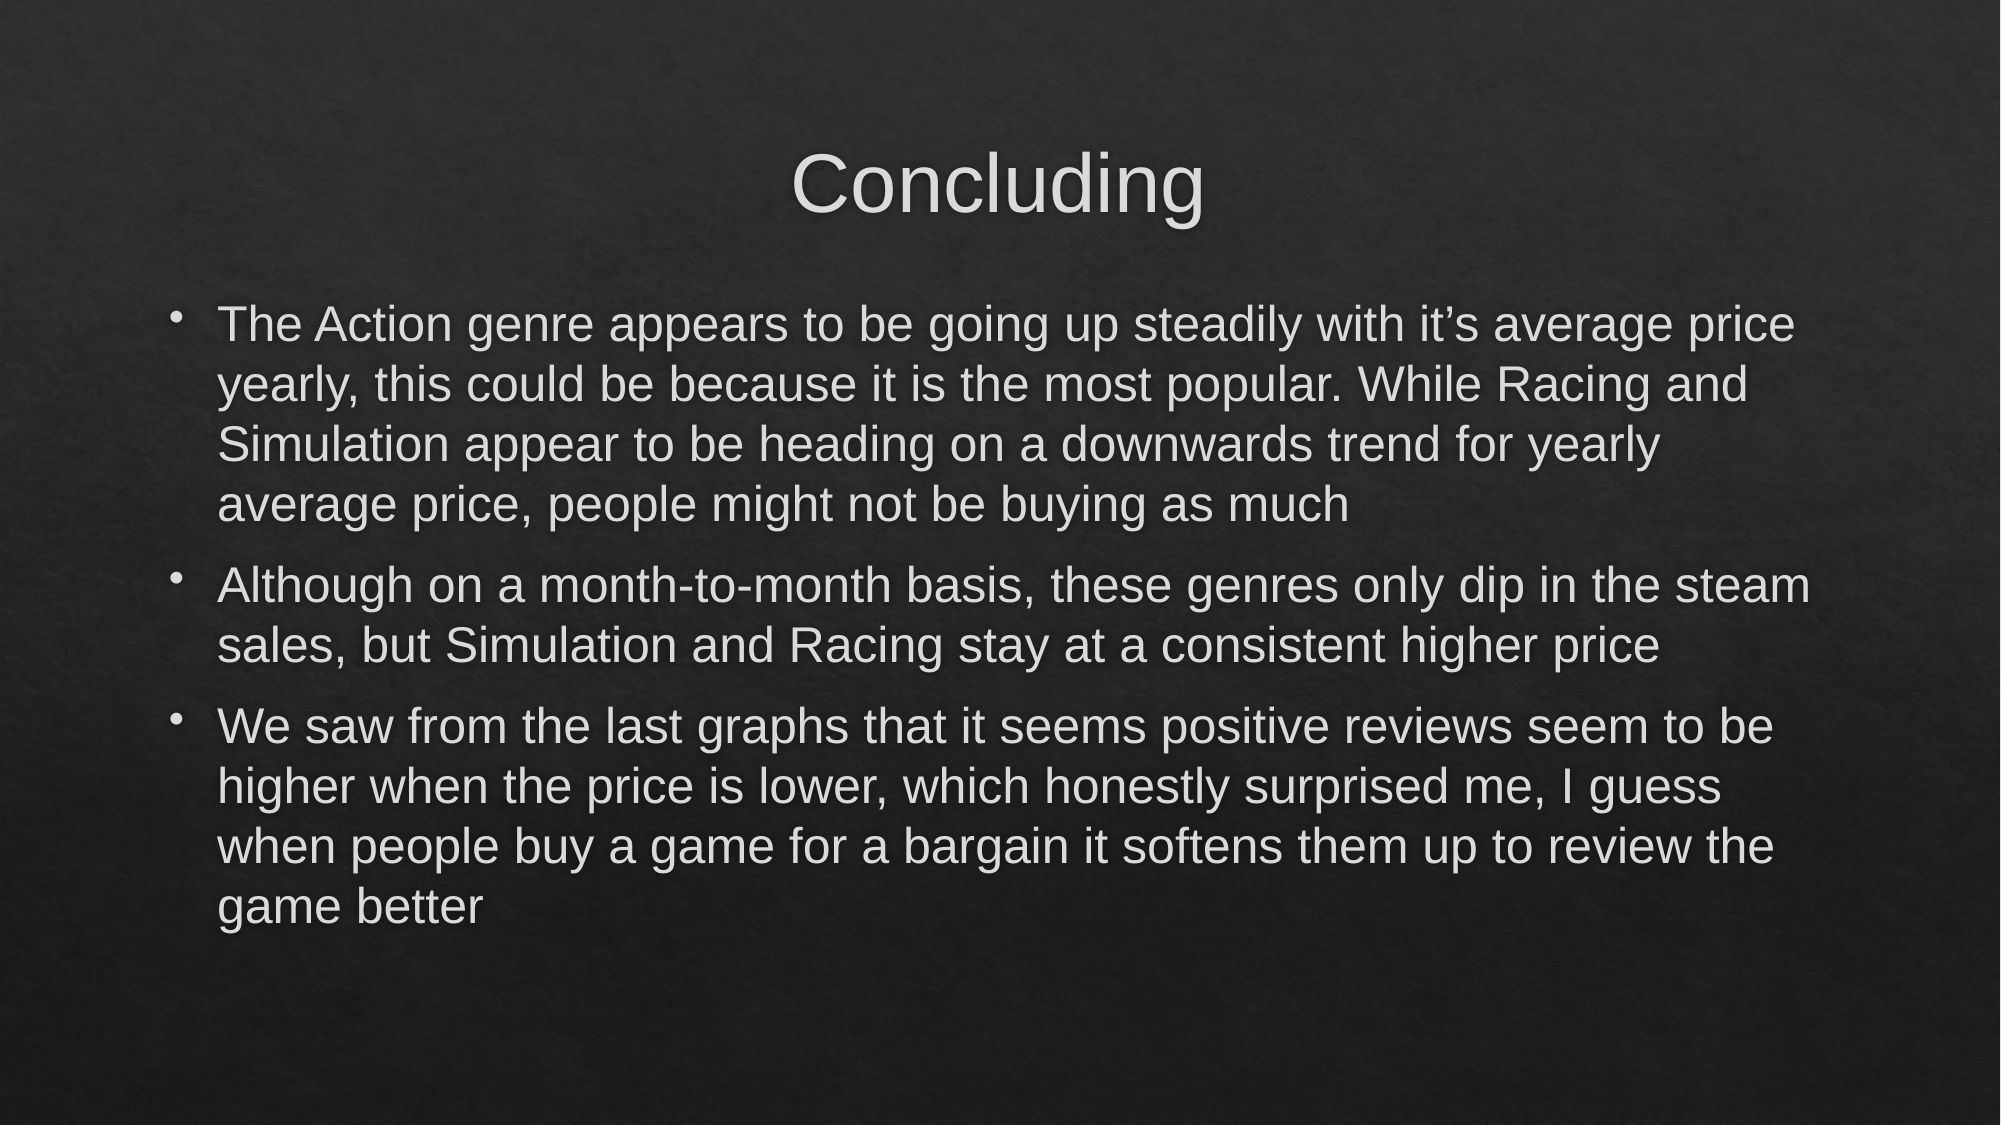

# Concluding
The Action genre appears to be going up steadily with it’s average price yearly, this could be because it is the most popular. While Racing and Simulation appear to be heading on a downwards trend for yearly average price, people might not be buying as much
Although on a month-to-month basis, these genres only dip in the steam sales, but Simulation and Racing stay at a consistent higher price
We saw from the last graphs that it seems positive reviews seem to be higher when the price is lower, which honestly surprised me, I guess when people buy a game for a bargain it softens them up to review the game better